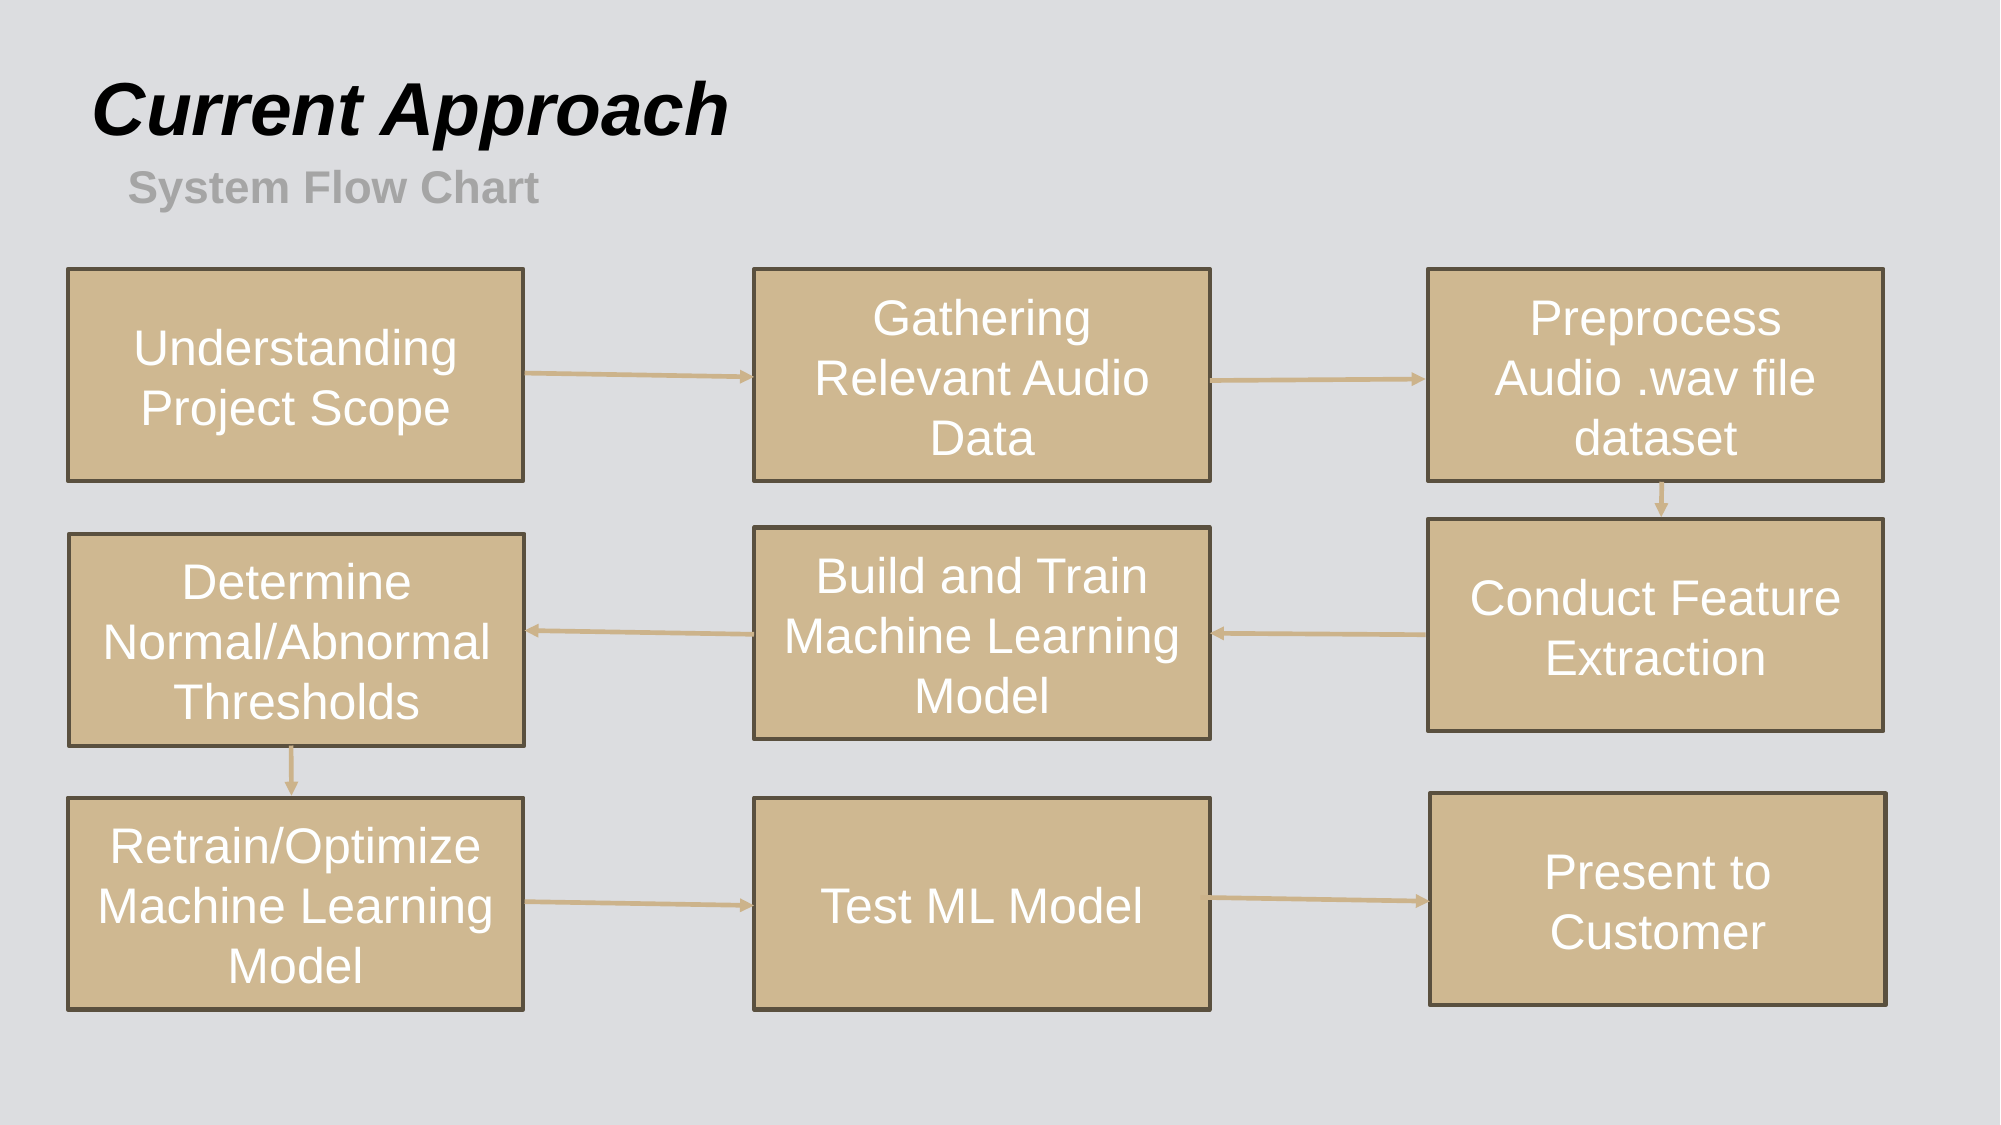

# Current Approach
System Flow Chart
Preprocess Audio .wav file dataset
Gathering Relevant Audio Data
Understanding Project Scope
Conduct Feature Extraction
Build and Train Machine Learning Model
Determine Normal/Abnormal Thresholds
Present to Customer
Retrain/Optimize Machine Learning Model
Test ML Model